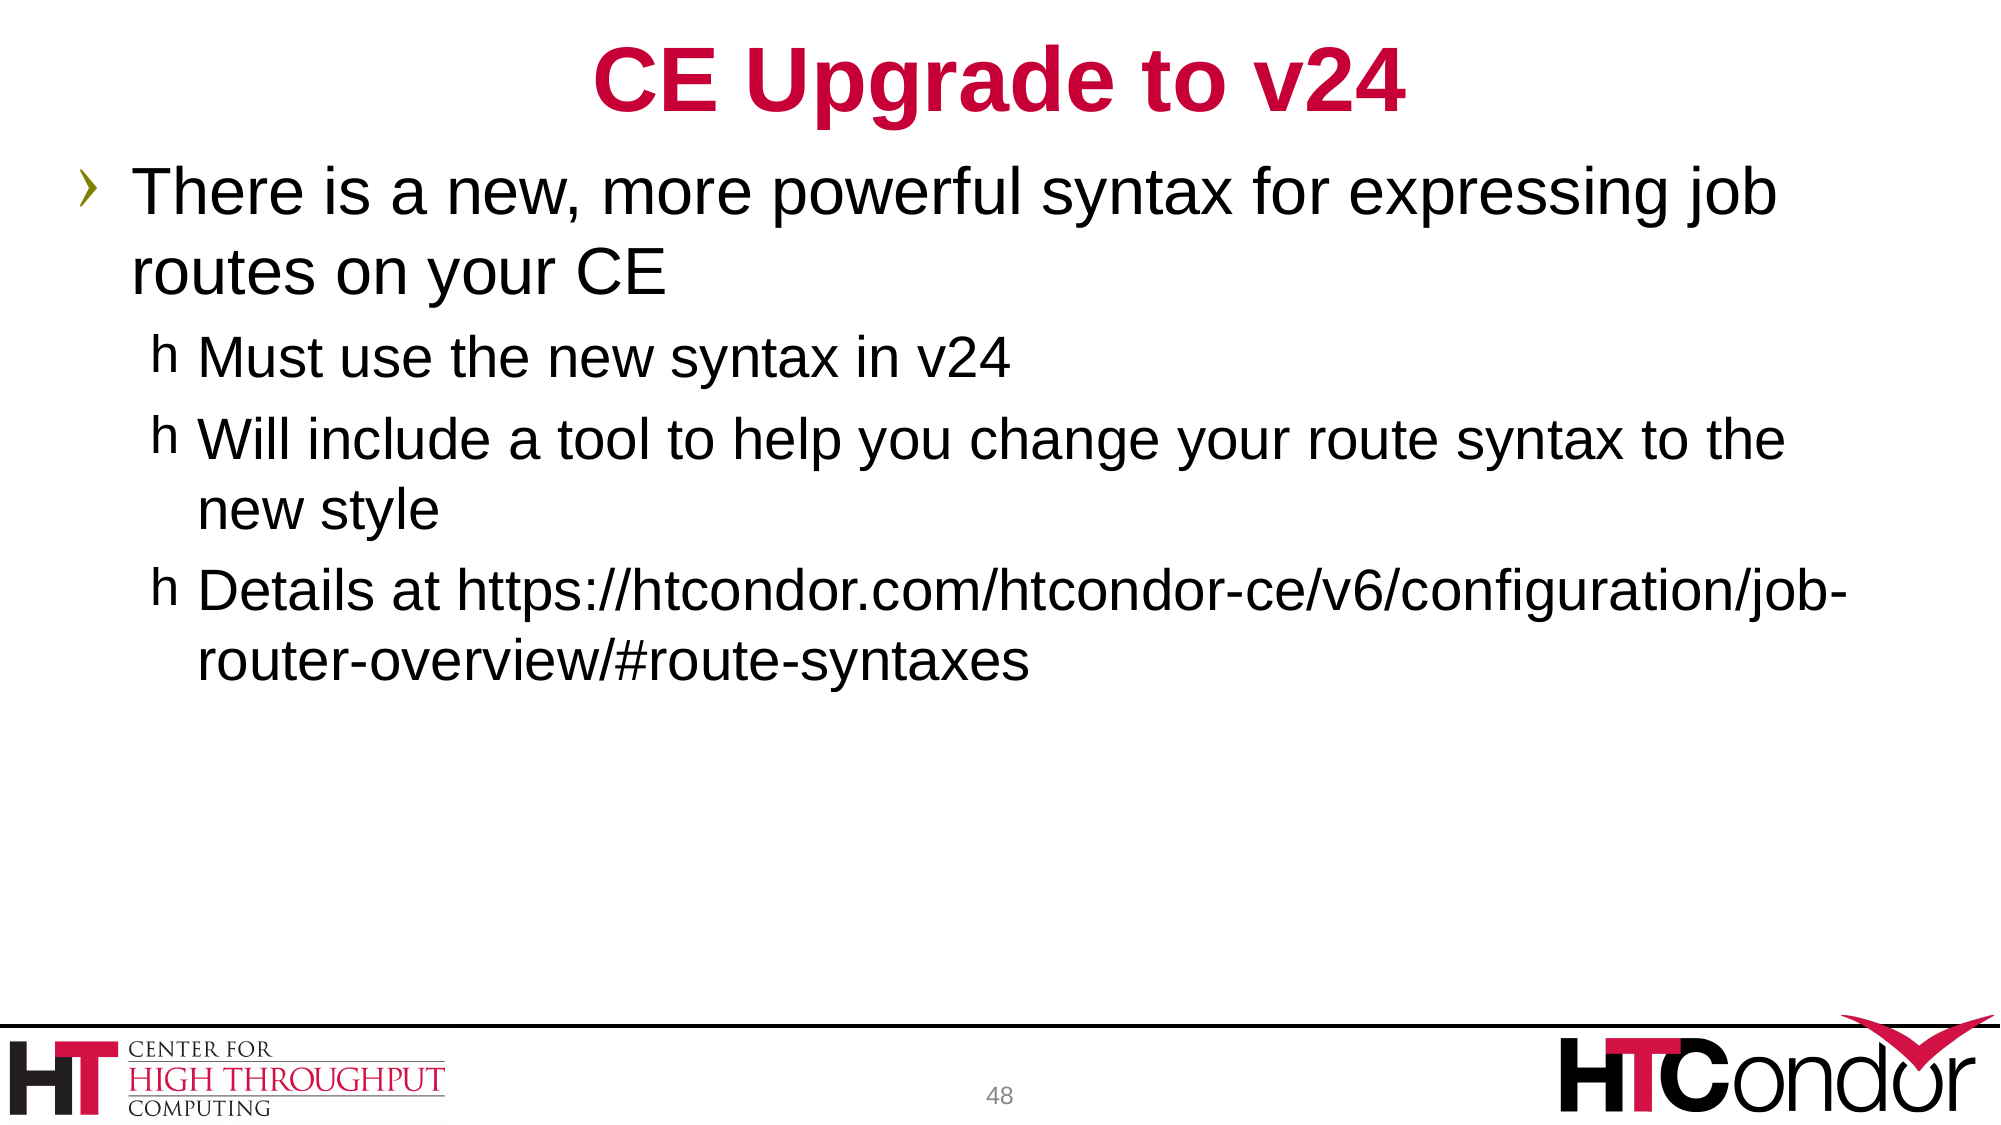

# CE Upgrade to v24
There is a new, more powerful syntax for expressing job routes on your CE
Must use the new syntax in v24
Will include a tool to help you change your route syntax to the new style
Details at https://htcondor.com/htcondor-ce/v6/configuration/job-router-overview/#route-syntaxes

48